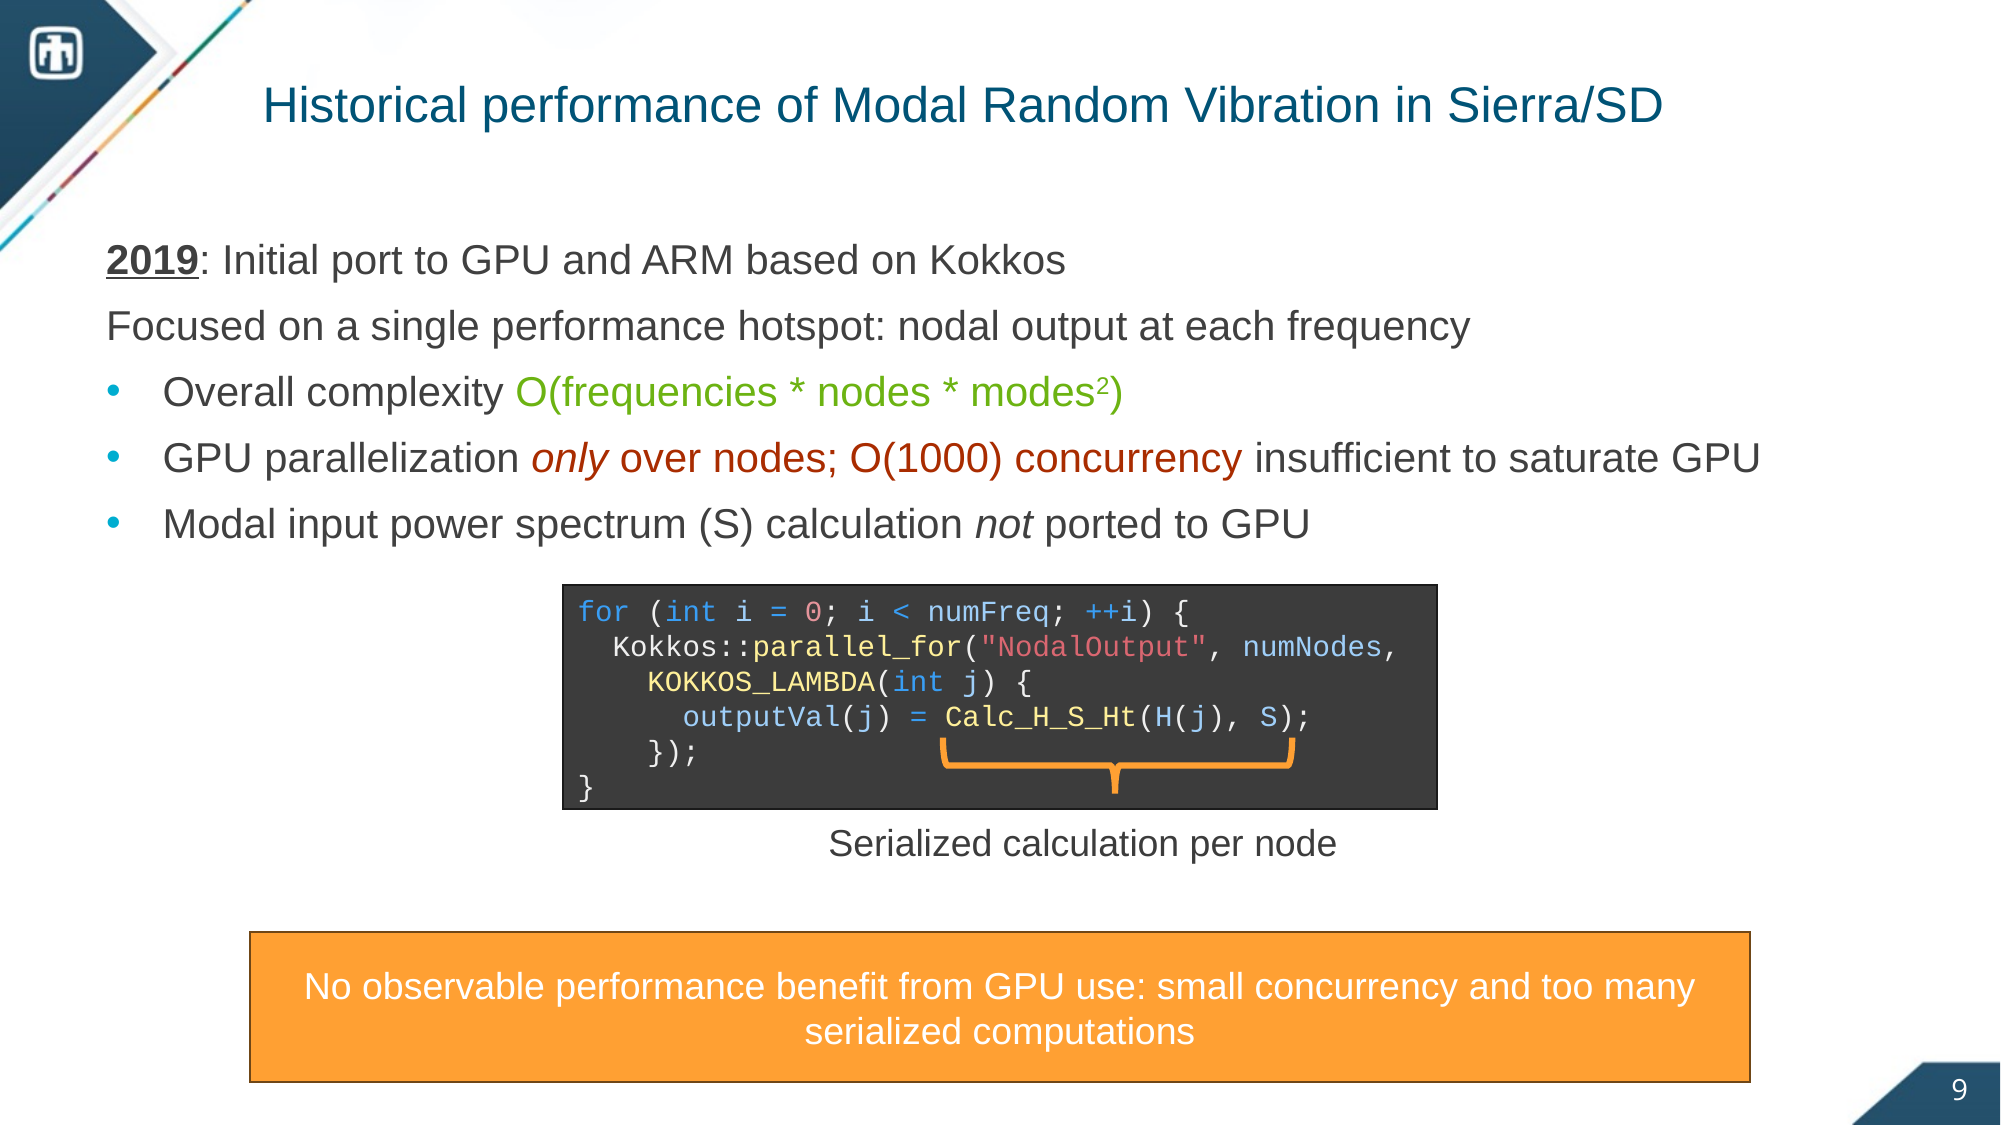

# Historical performance of Modal Random Vibration in Sierra/SD
2019: Initial port to GPU and ARM based on Kokkos
Focused on a single performance hotspot: nodal output at each frequency
Overall complexity O(frequencies * nodes * modes2)
GPU parallelization only over nodes; O(1000) concurrency insufficient to saturate GPU
Modal input power spectrum (S) calculation not ported to GPU

for (int i = 0; i < numFreq; ++i) {
  Kokkos::parallel_for("NodalOutput", numNodes,
    KOKKOS_LAMBDA(int j) {
      outputVal(j) = Calc_H_S_Ht(H(j), S);
    });
}

Serialized calculation per node
No observable performance benefit from GPU use: small concurrency and too many serialized computations
9